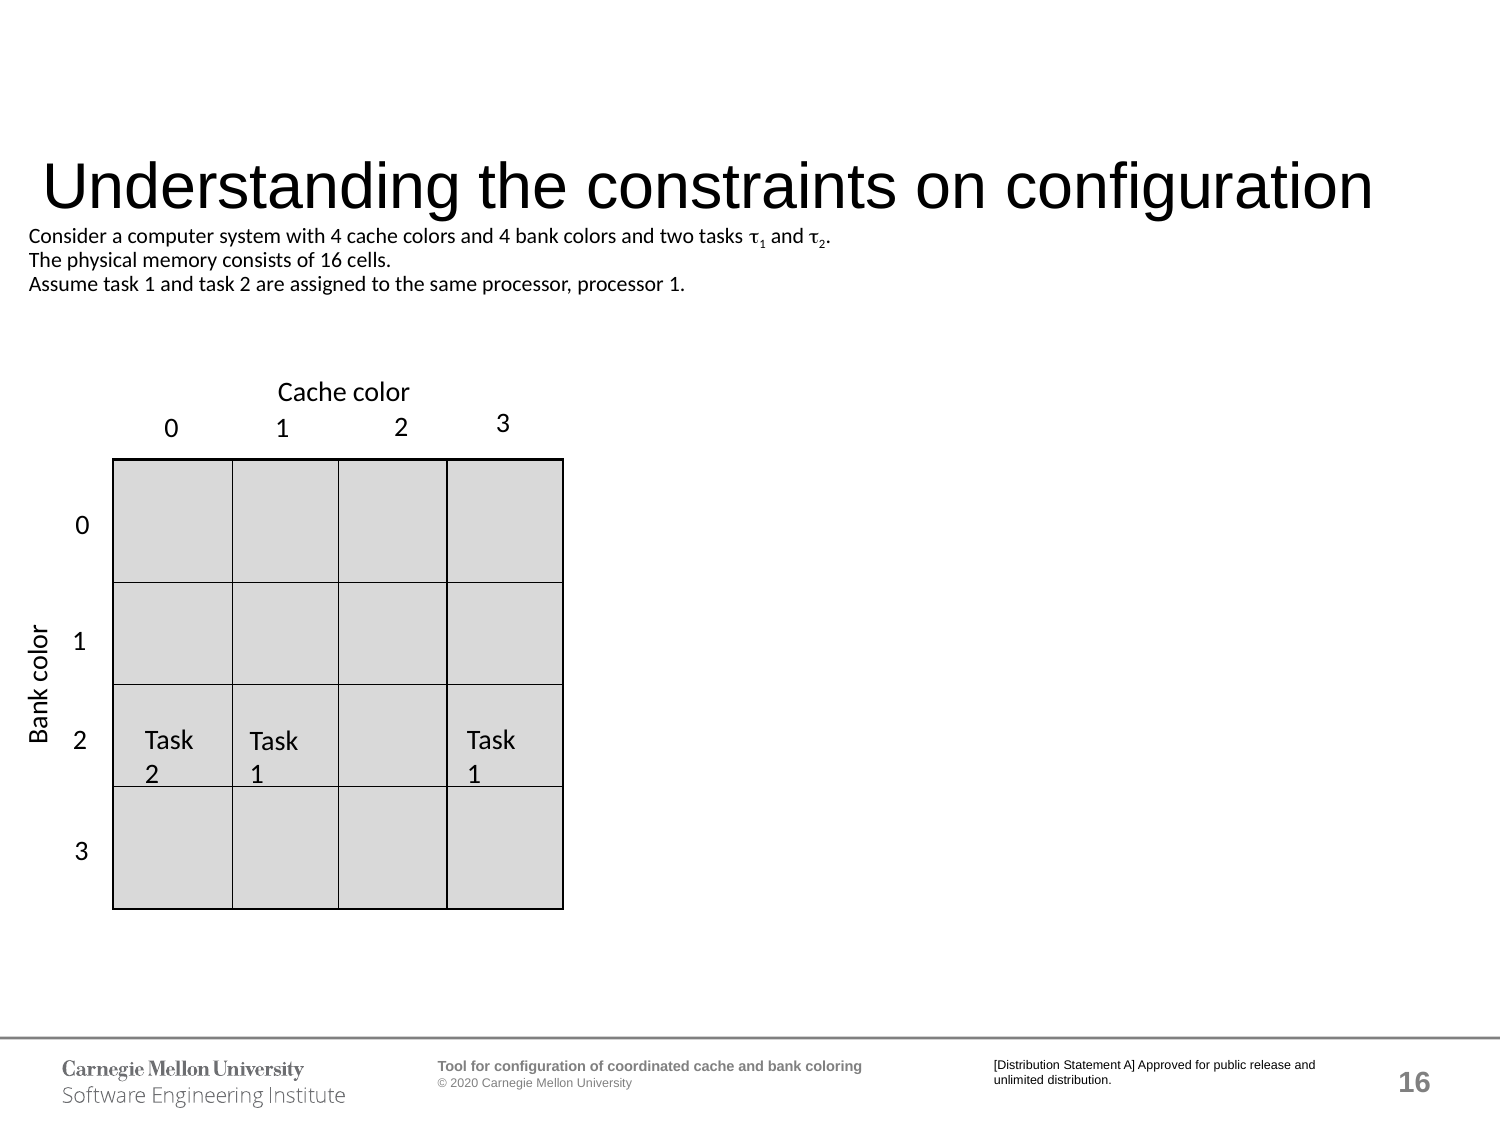

# Understanding the constraints on configuration
Consider a computer system with 4 cache colors and 4 bank colors and two tasks τ1 and τ2.
The physical memory consists of 16 cells.
Assume task 1 and task 2 are assigned to the same processor, processor 1.
Cache color
3
2
1
0

0
1
Bank color
2
Task 2
Task 1
Task 1
3